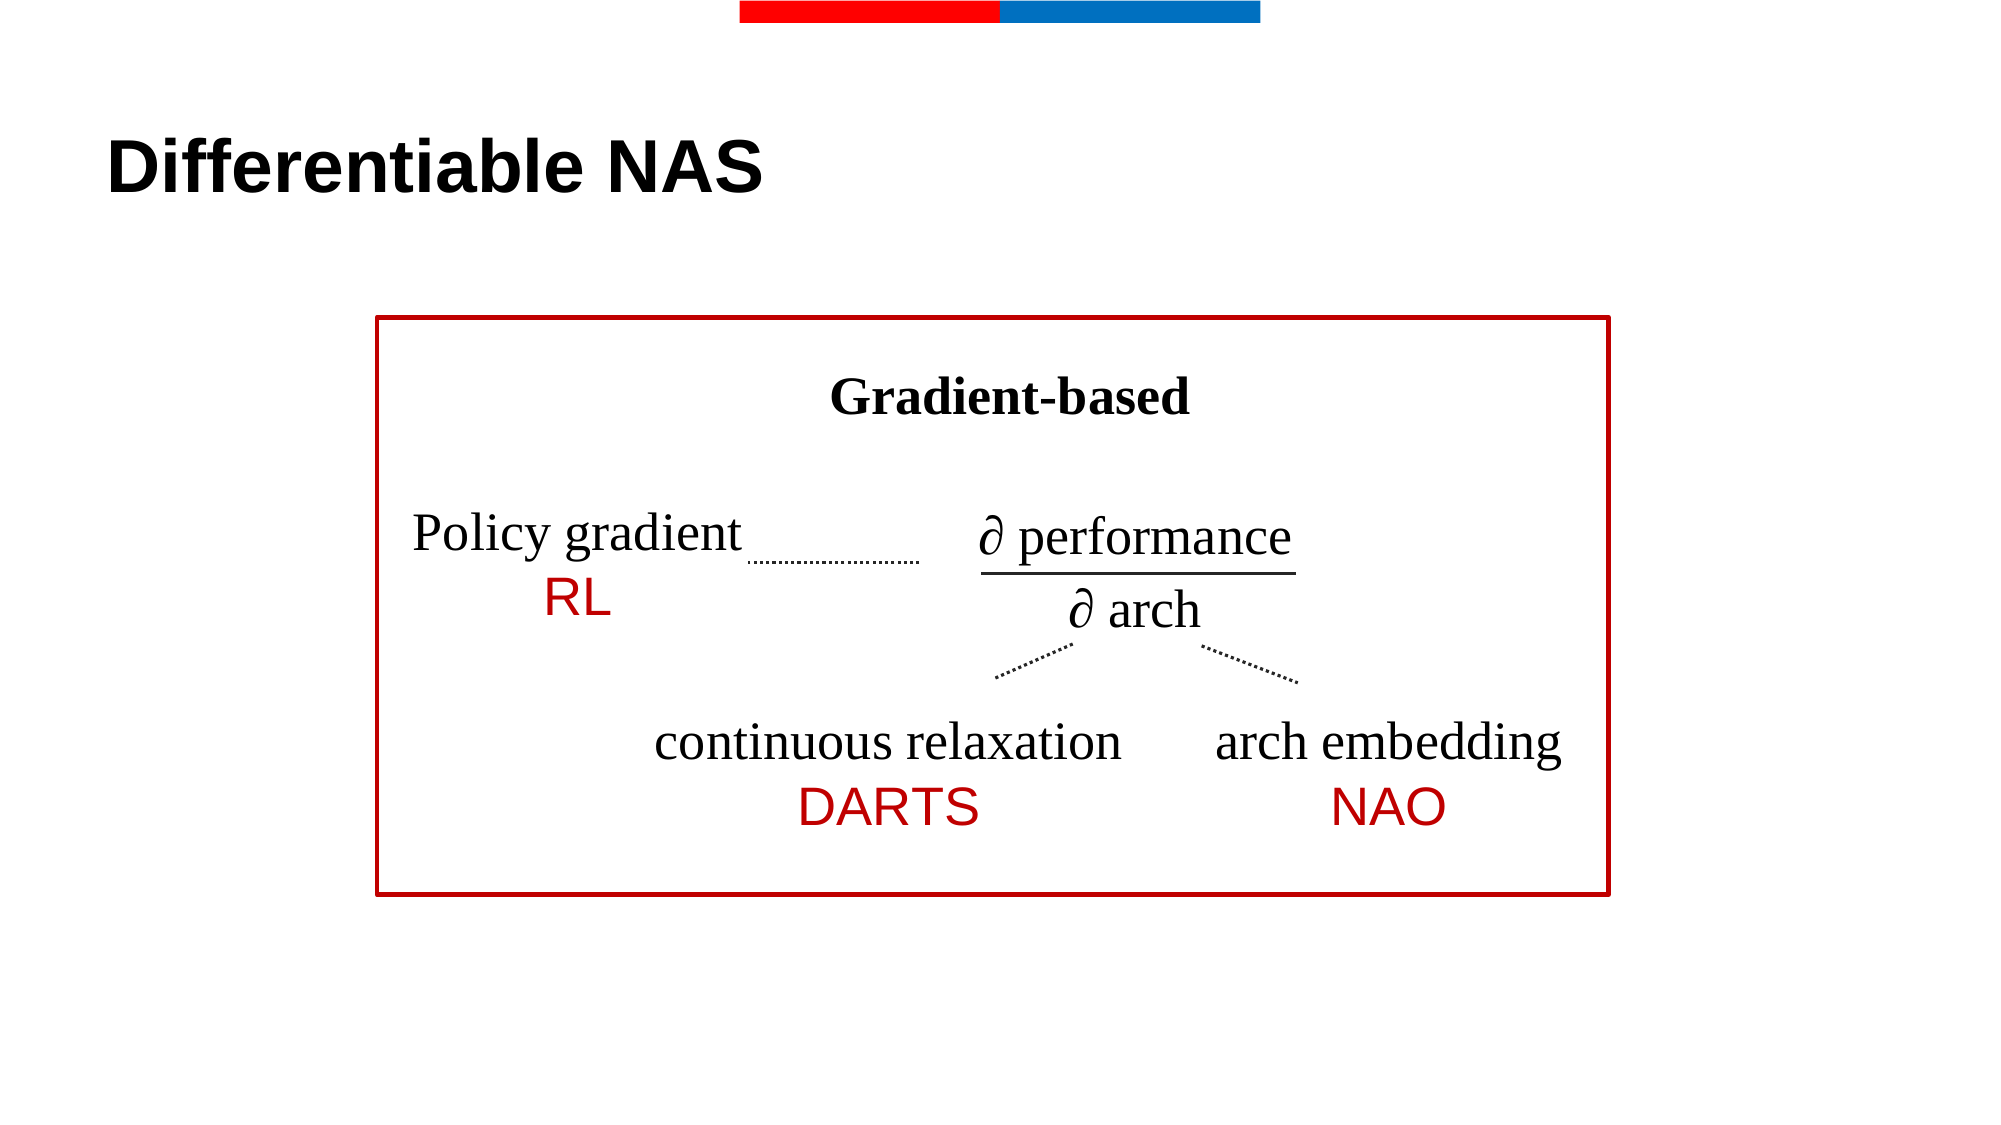

# Differentiable NAS

Gradient-based
Policy gradient
RL
∂ performance
∂ arch
continuous relaxation
DARTS
arch embedding
NAO